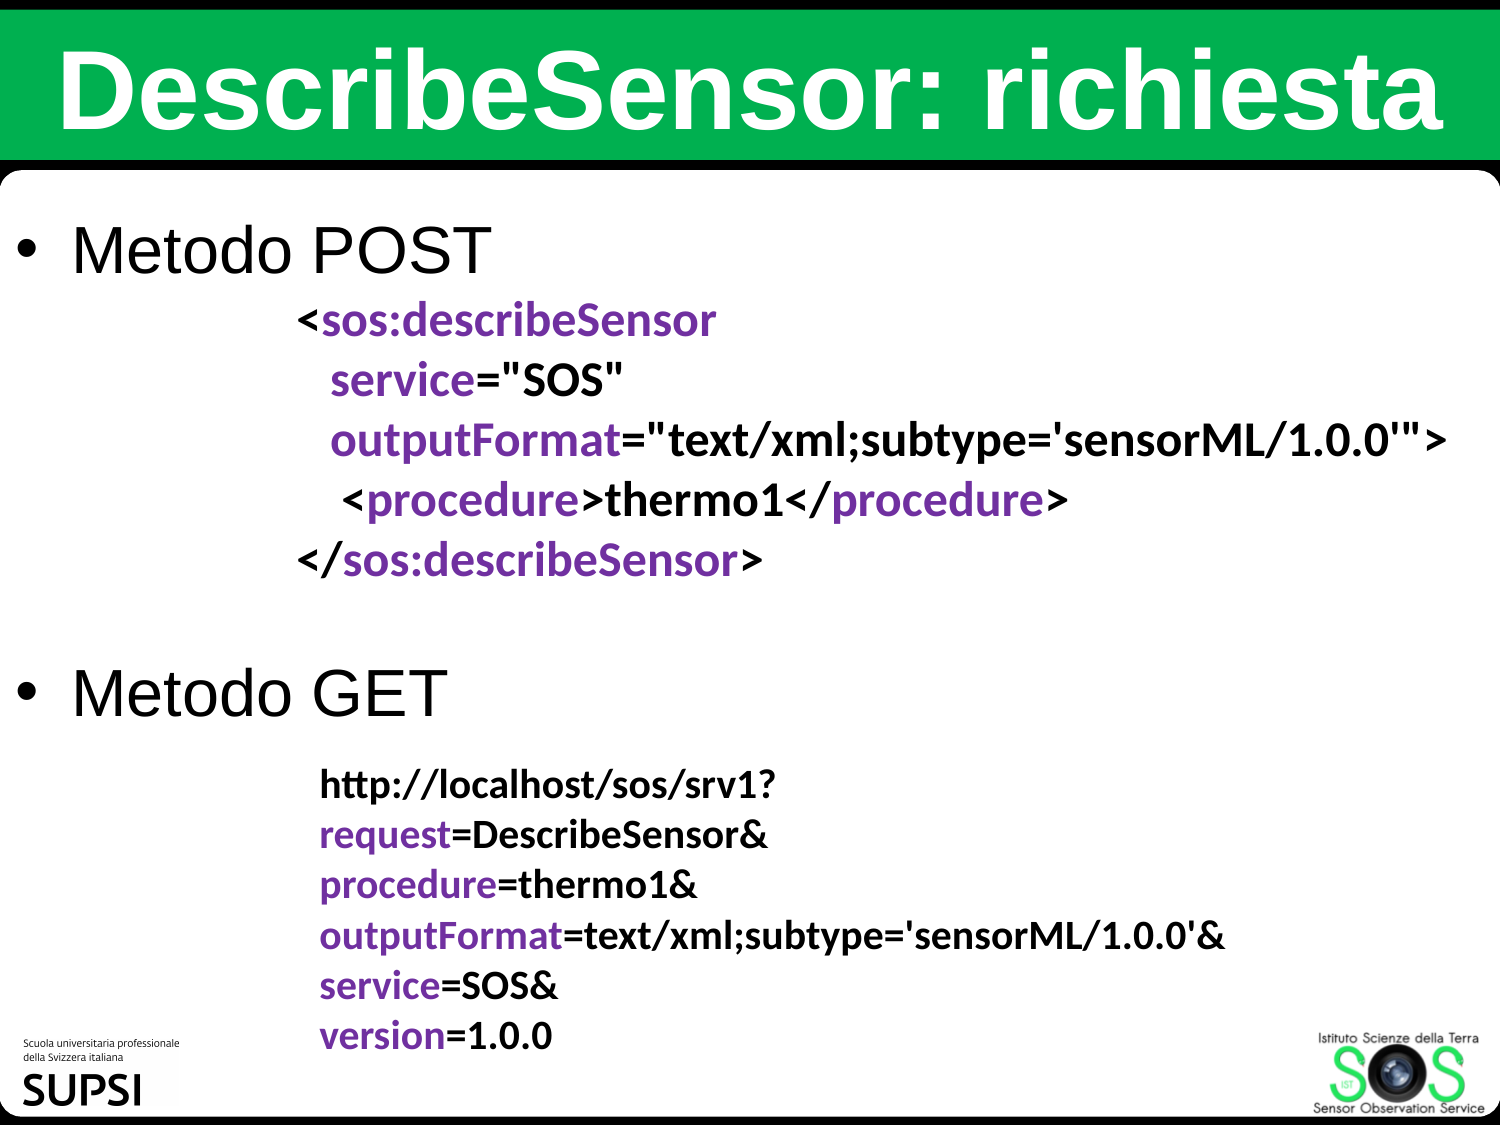

# DescribeSensor: richiesta
Metodo POST
<sos:describeSensor
   service="SOS"
   outputFormat="text/xml;subtype='sensorML/1.0.0'">
    <procedure>thermo1</procedure>
</sos:describeSensor>
Metodo GET

http://localhost/sos/srv1?
request=DescribeSensor&
procedure=thermo1&
outputFormat=text/xml;subtype='sensorML/1.0.0'&
service=SOS&
version=1.0.0